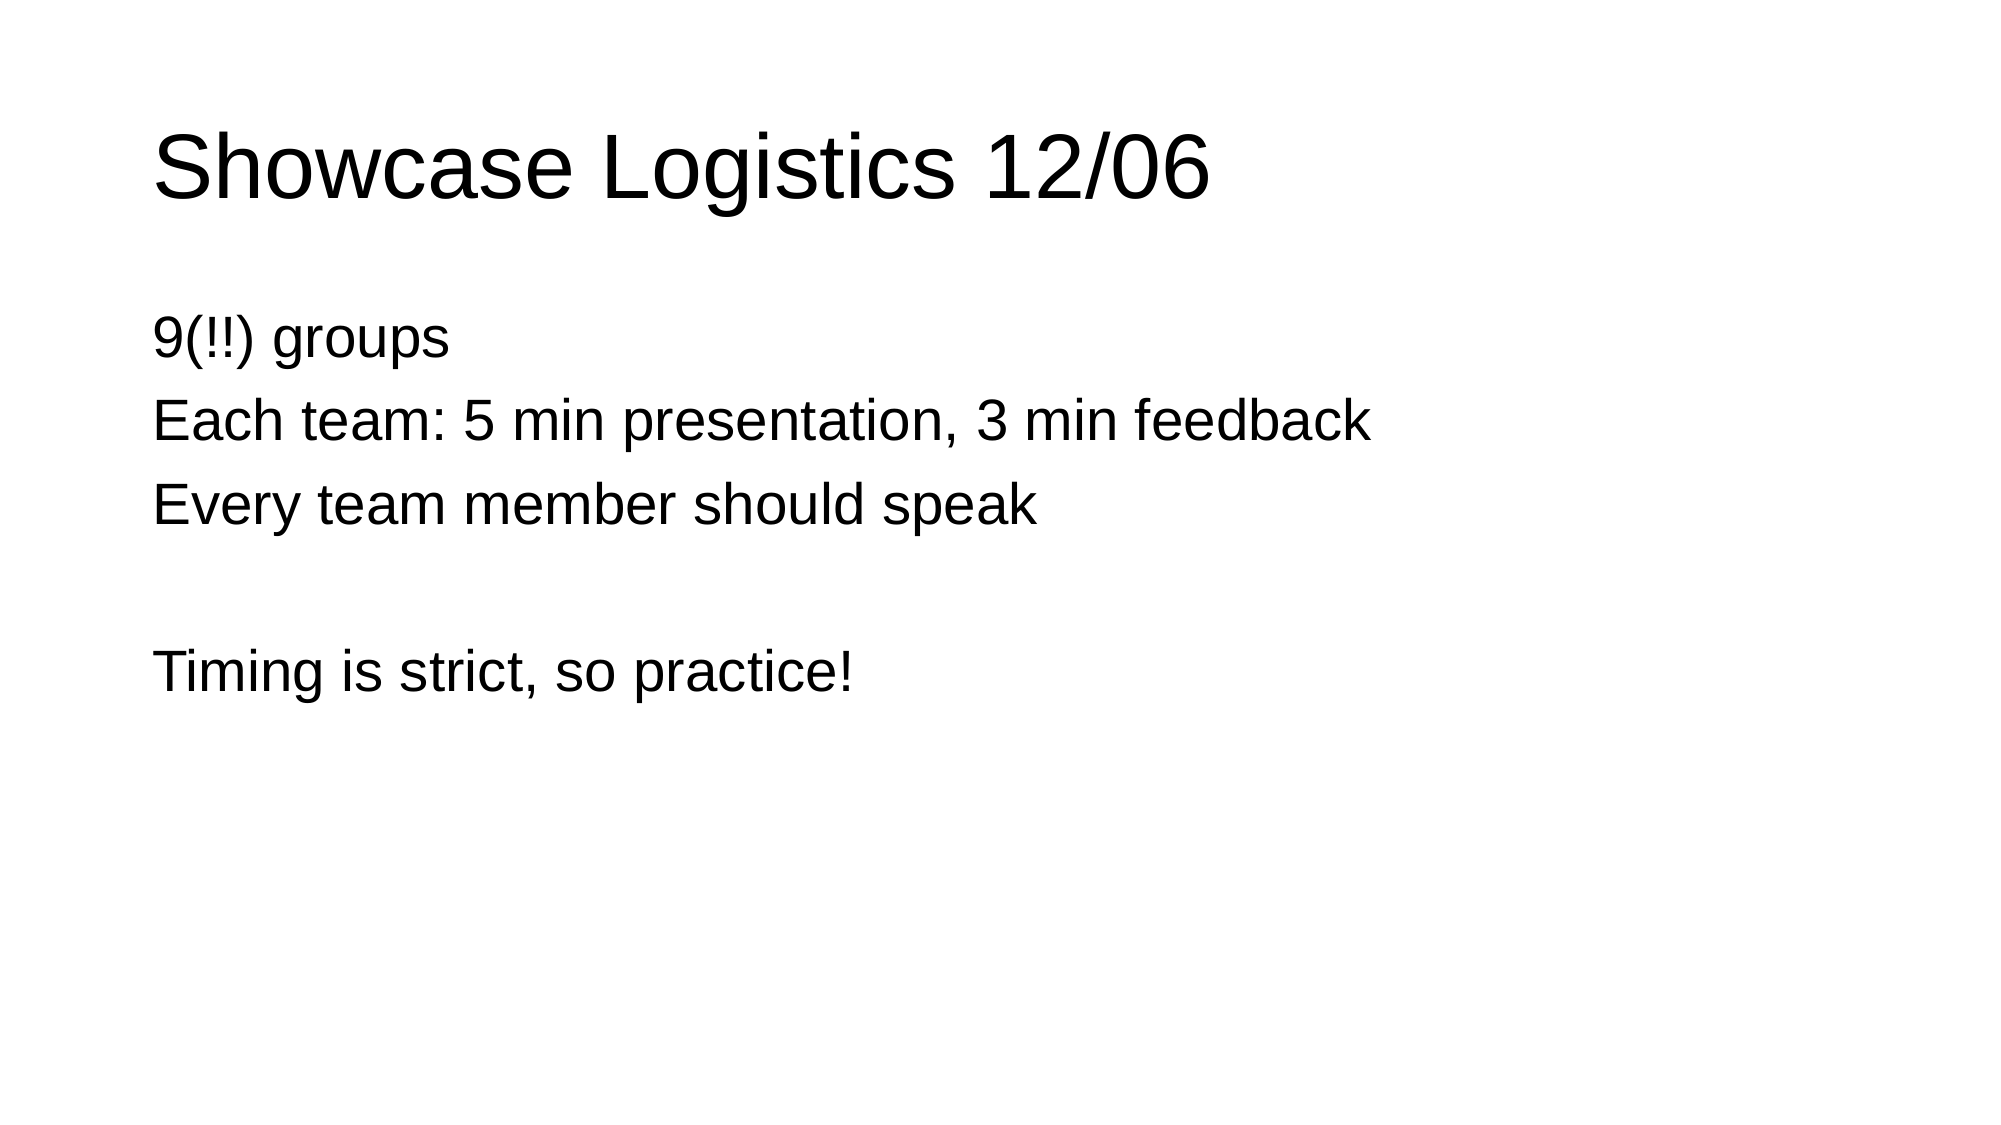

# Showcase Logistics 12/06
9(!!) groups
Each team: 5 min presentation, 3 min feedback
Every team member should speak

Timing is strict, so practice!